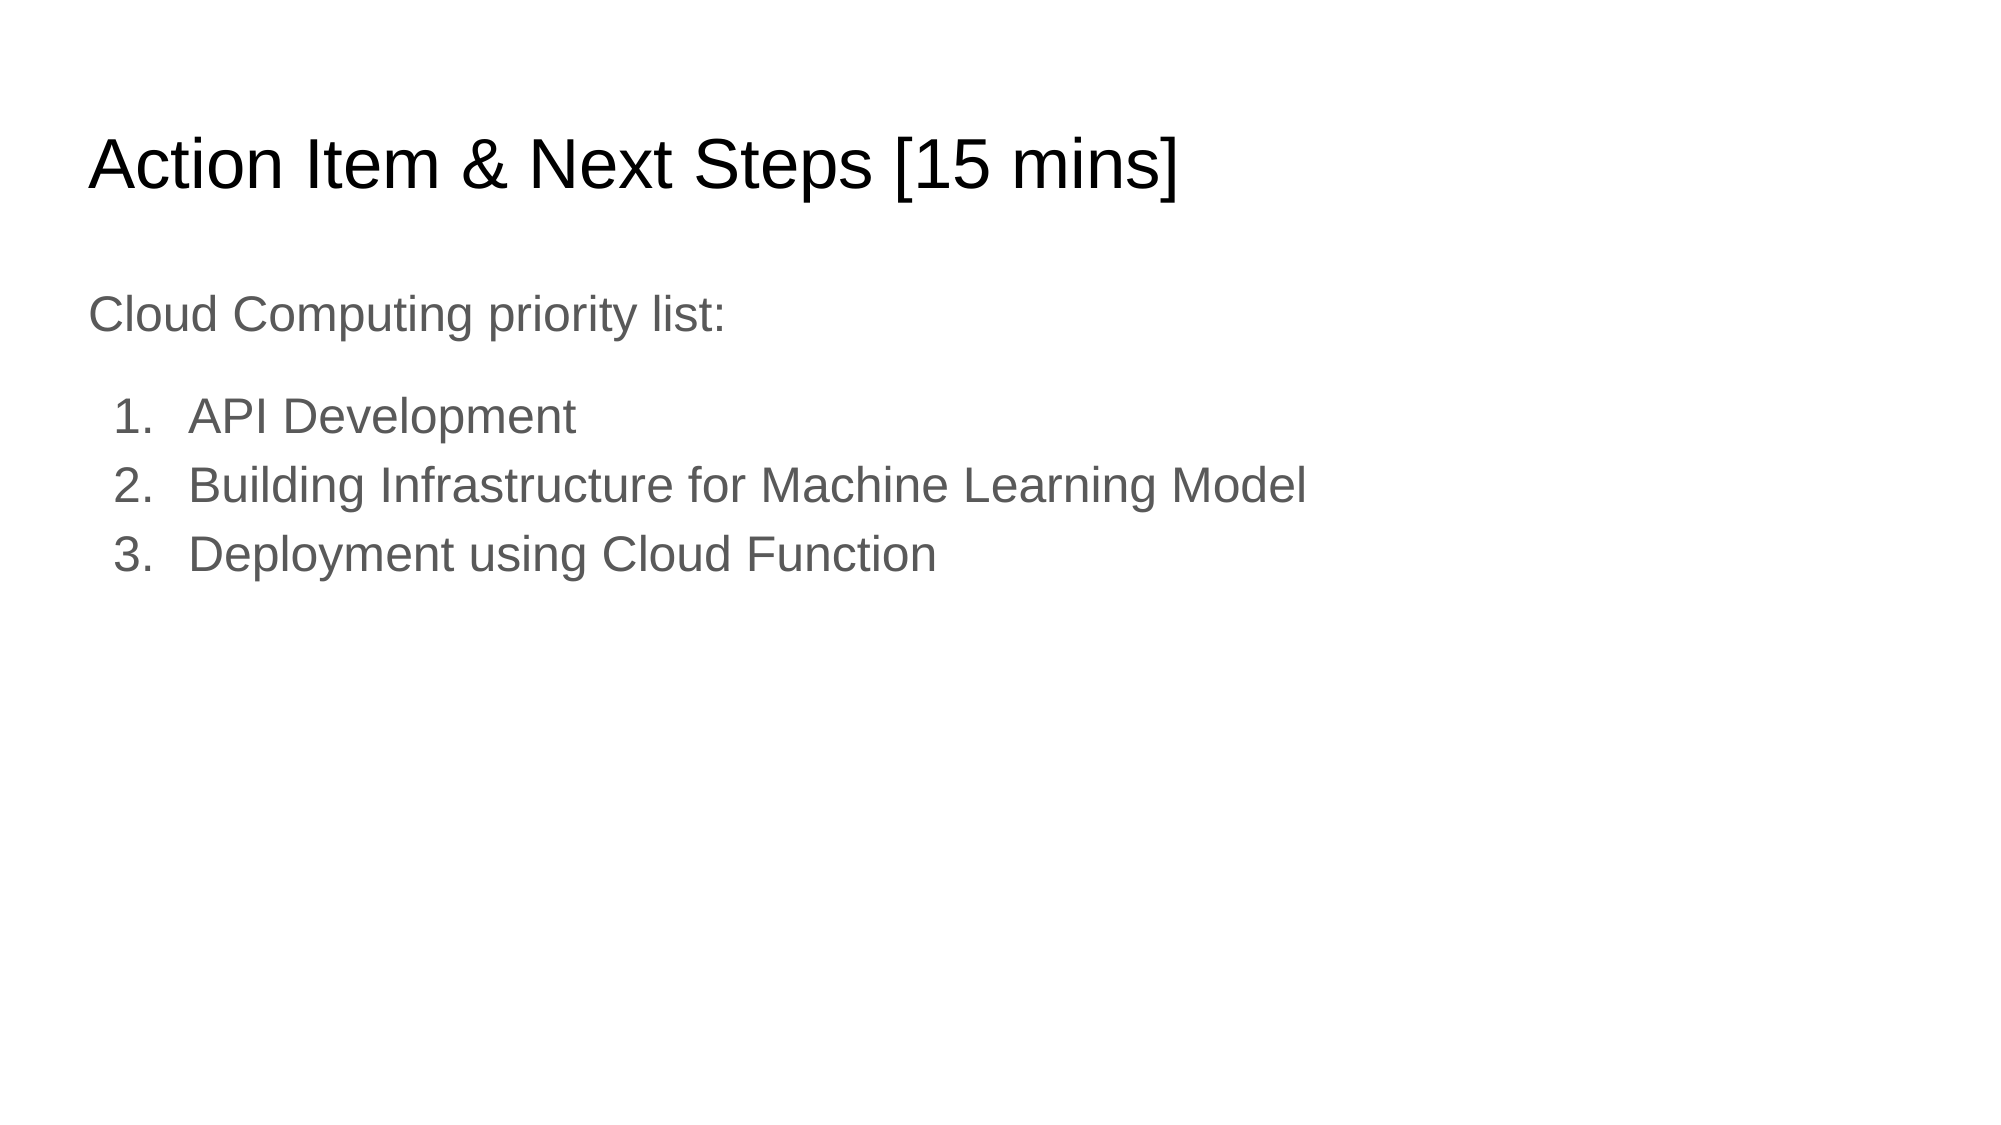

# Action Item & Next Steps [15 mins]
Cloud Computing priority list:
API Development
Building Infrastructure for Machine Learning Model
Deployment using Cloud Function